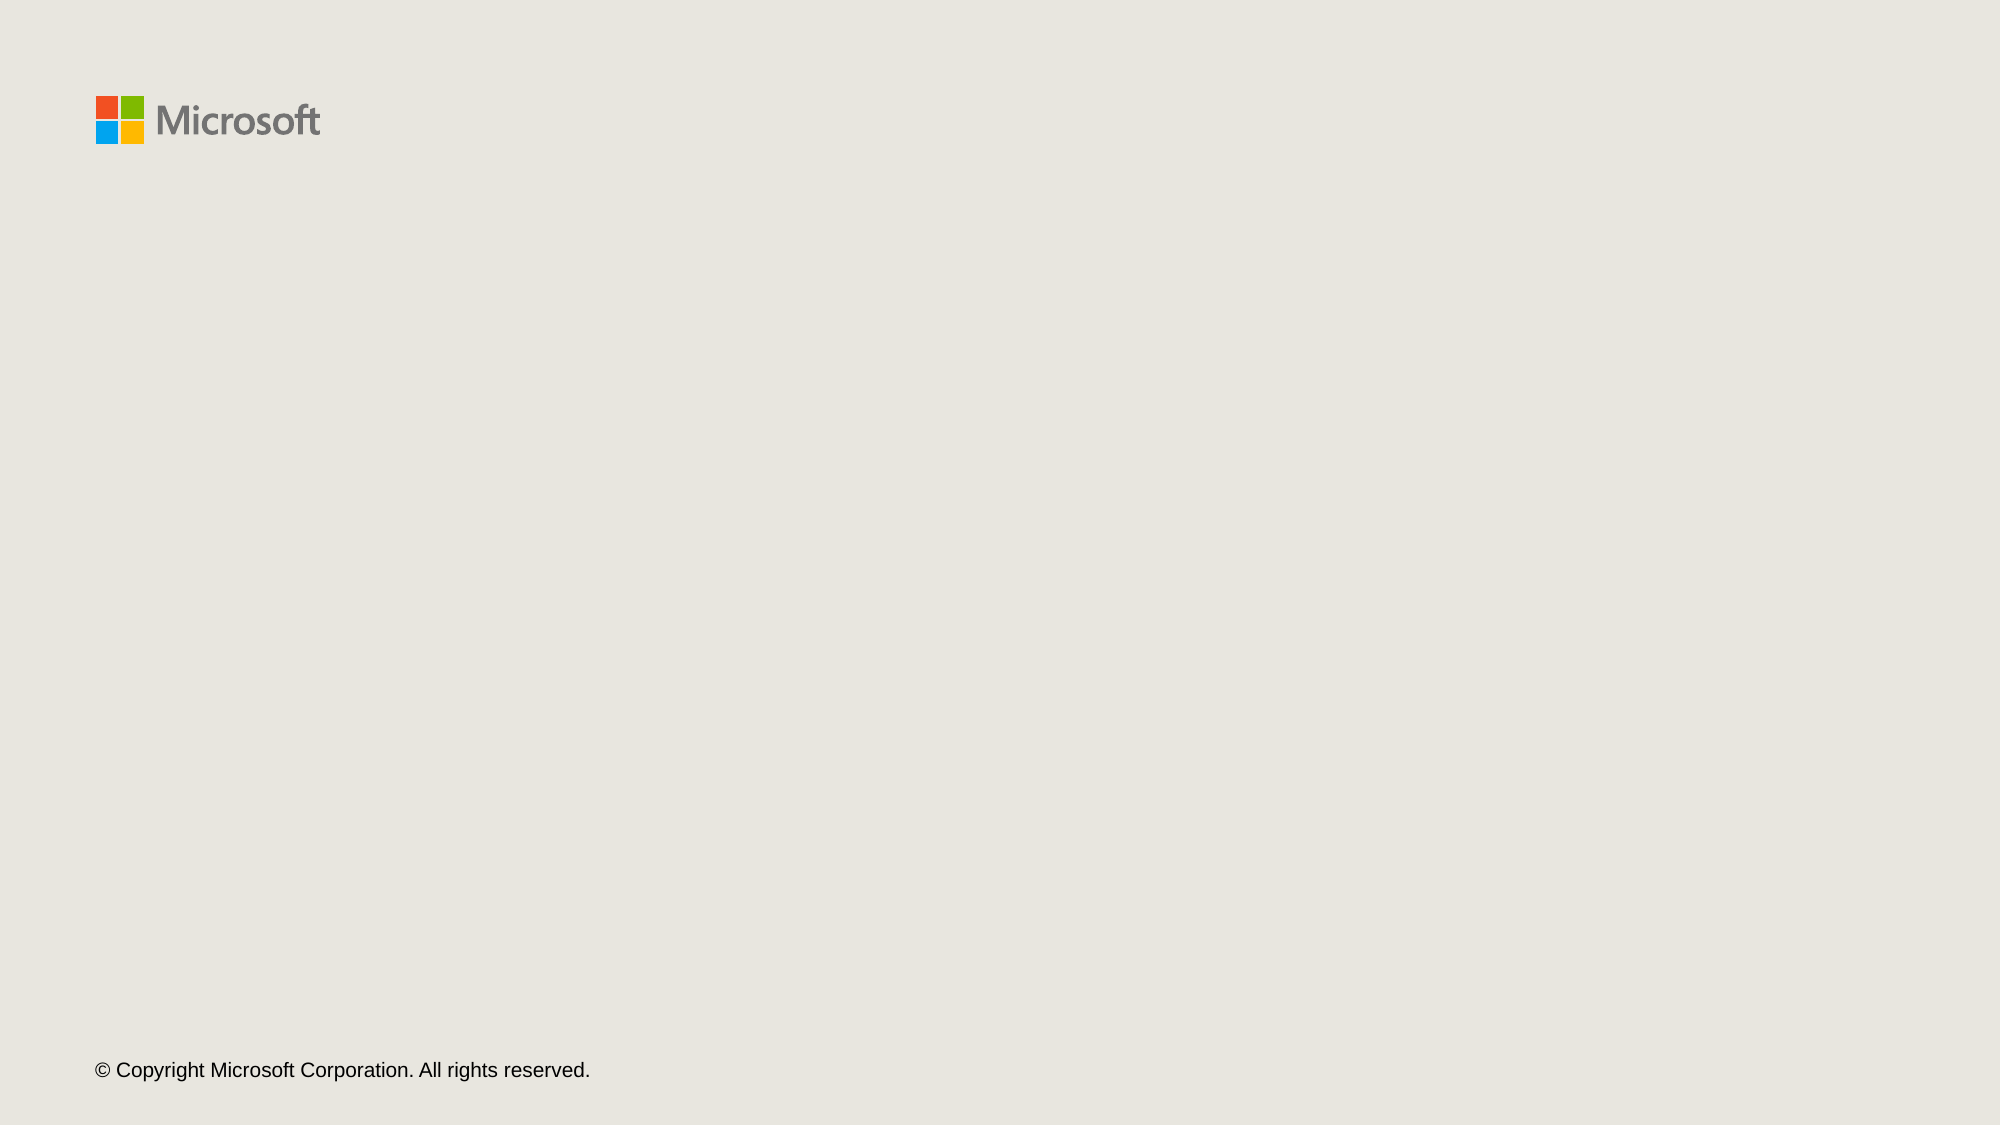

# Closing slide
© Copyright Microsoft Corporation. All rights reserved.